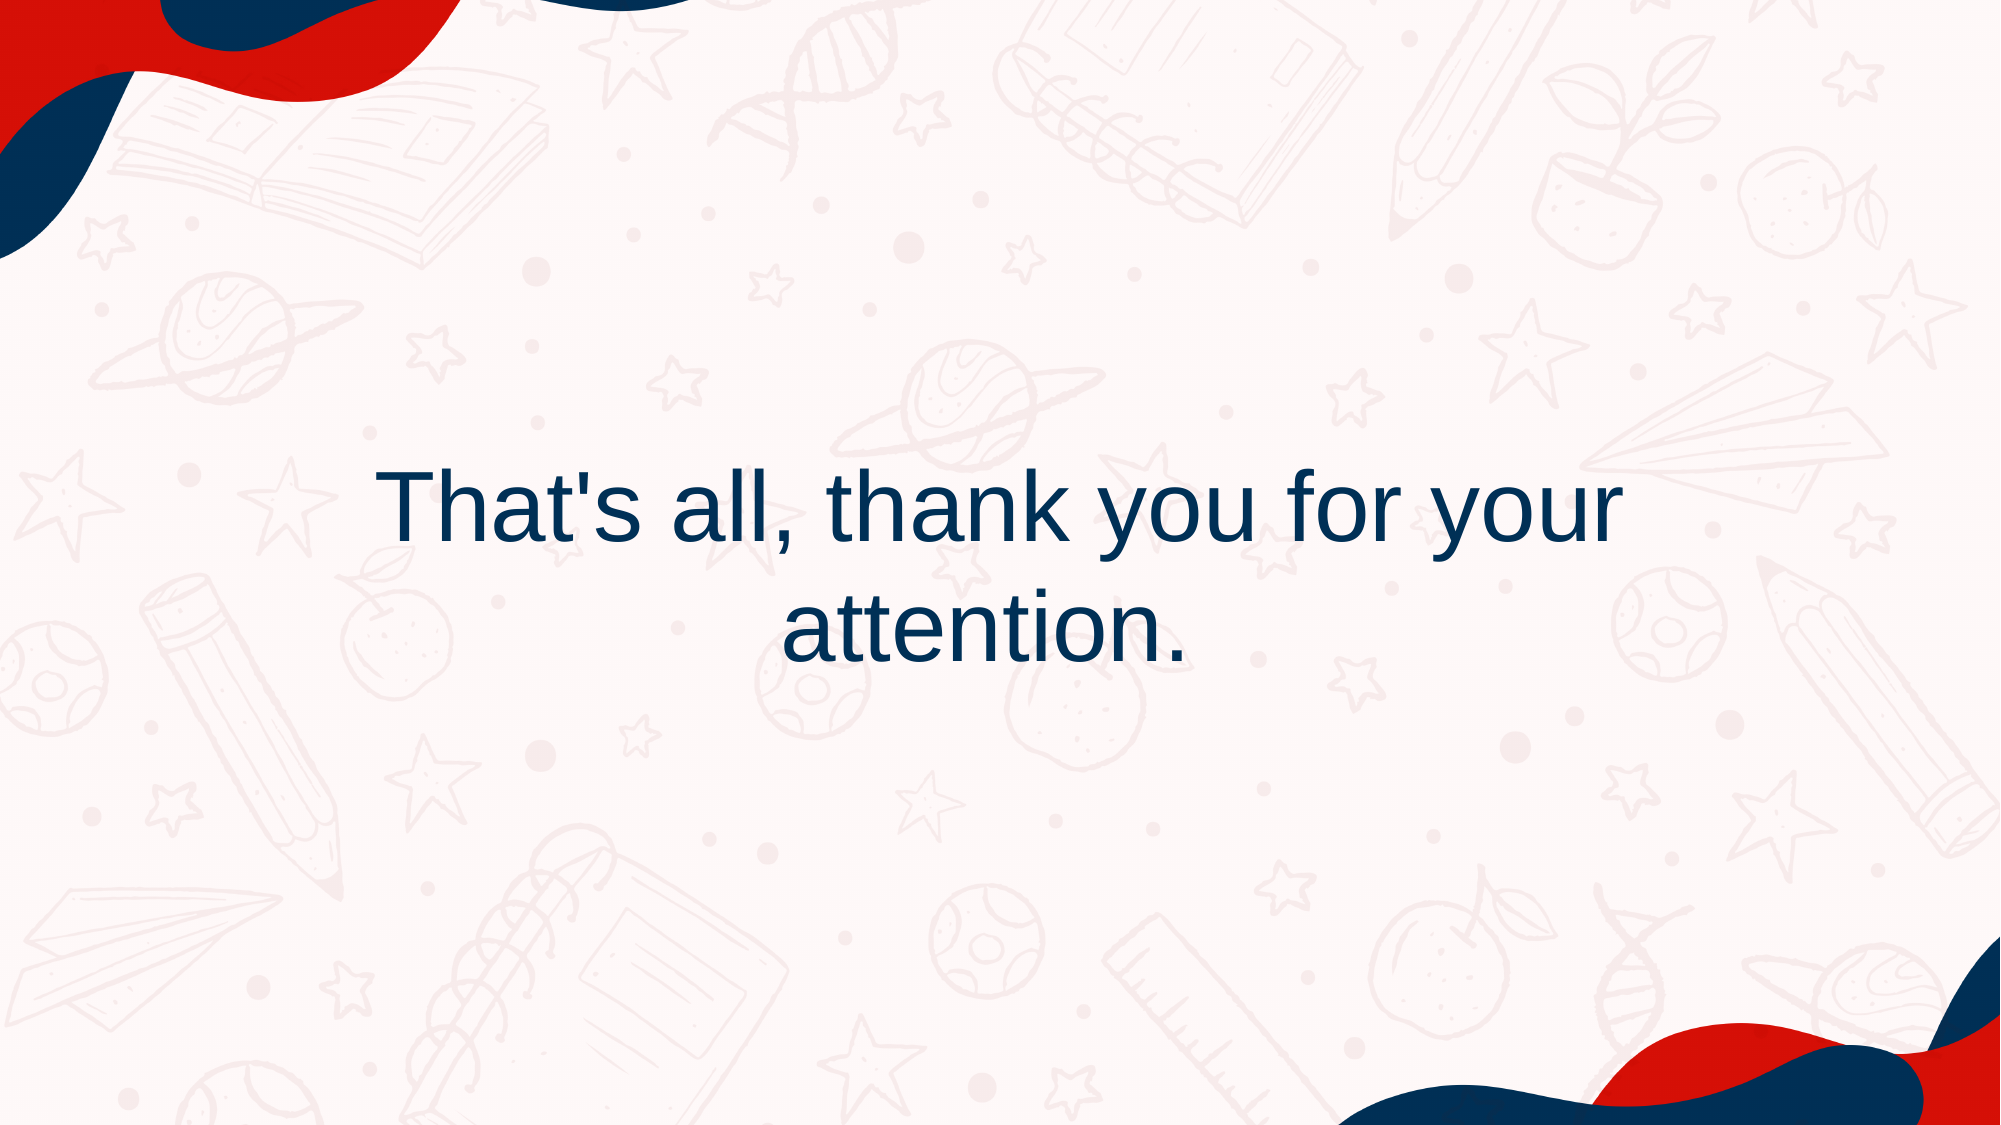

That's all, thank you for your attention.